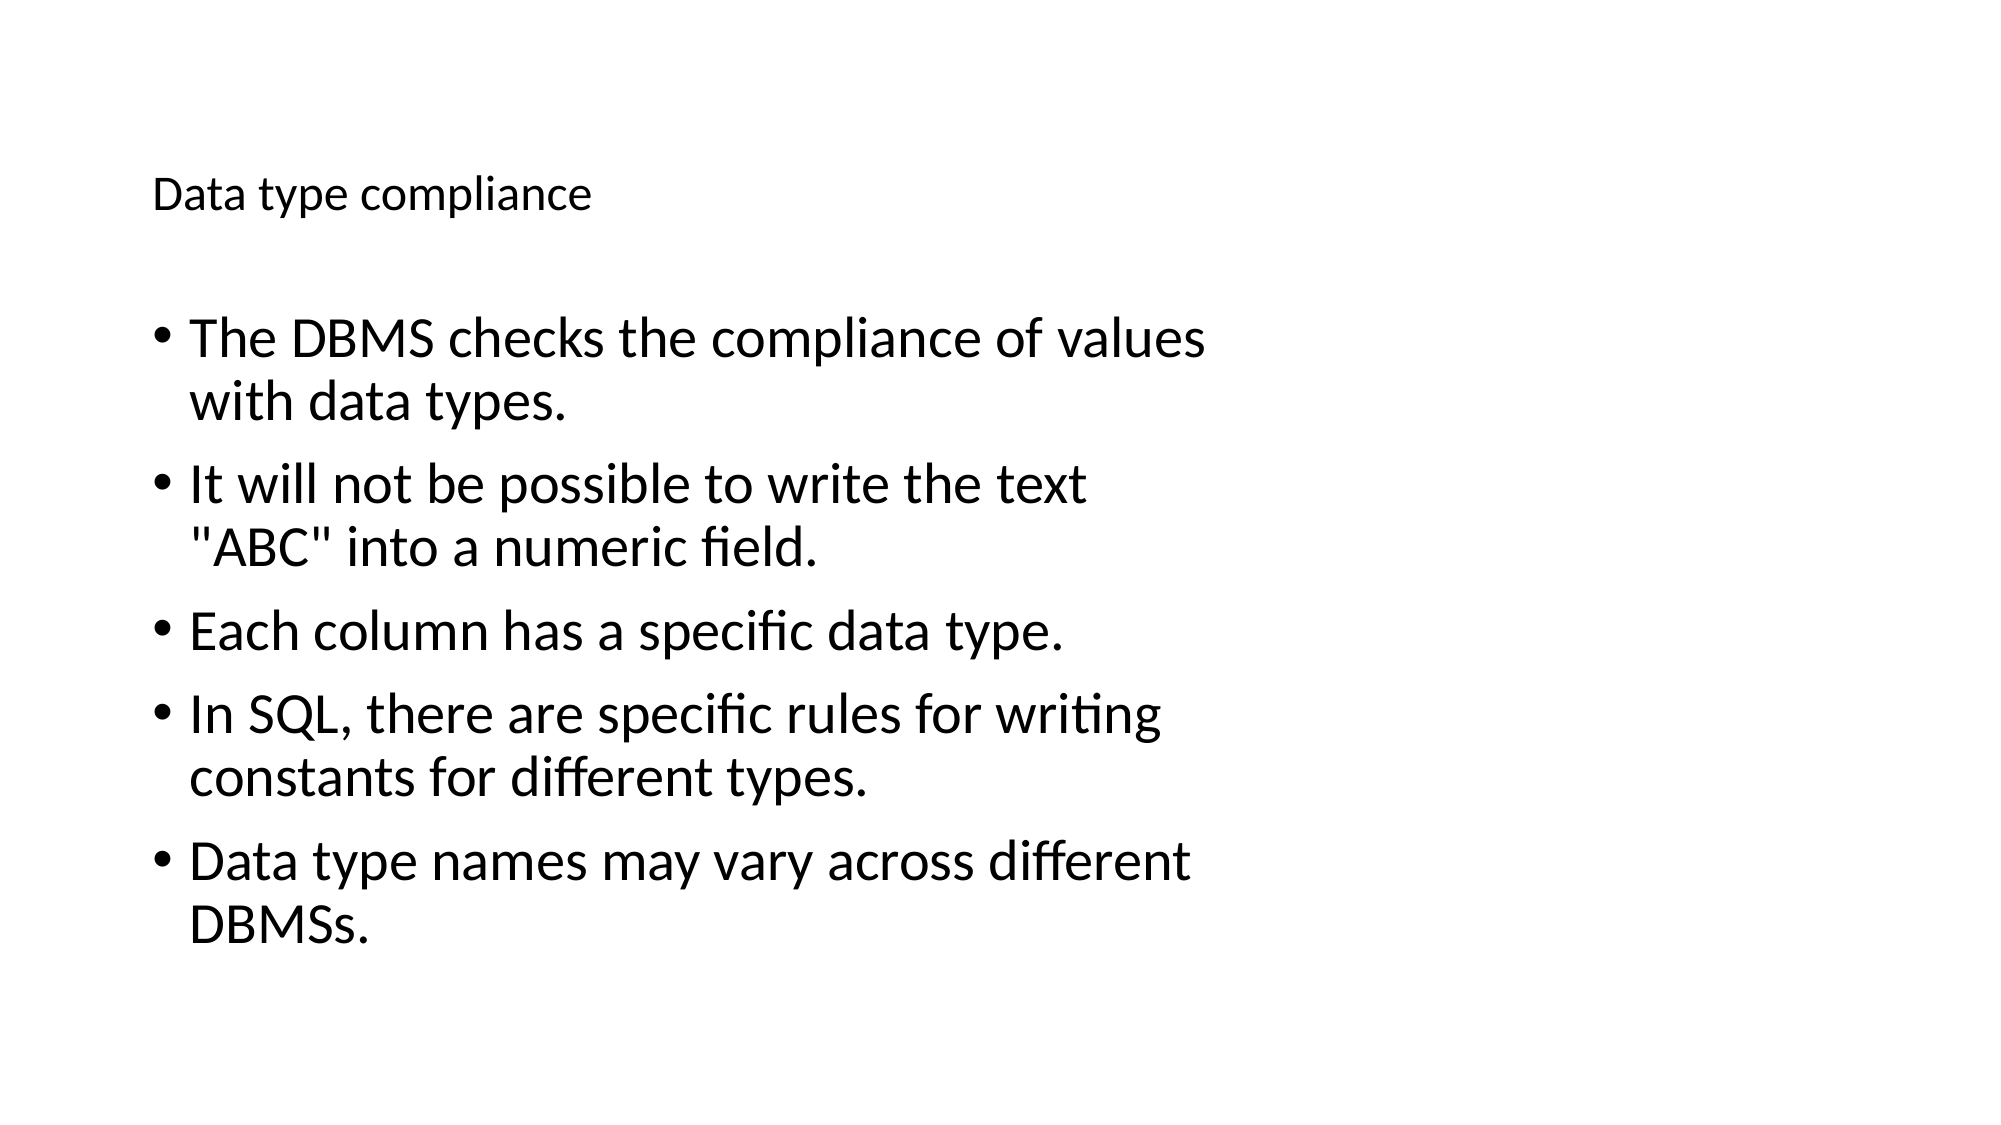

# Data type compliance
The DBMS checks the compliance of values with data types.
It will not be possible to write the text "ABC" into a numeric field.
Each column has a specific data type.
In SQL, there are specific rules for writing constants for different types.
Data type names may vary across different DBMSs.